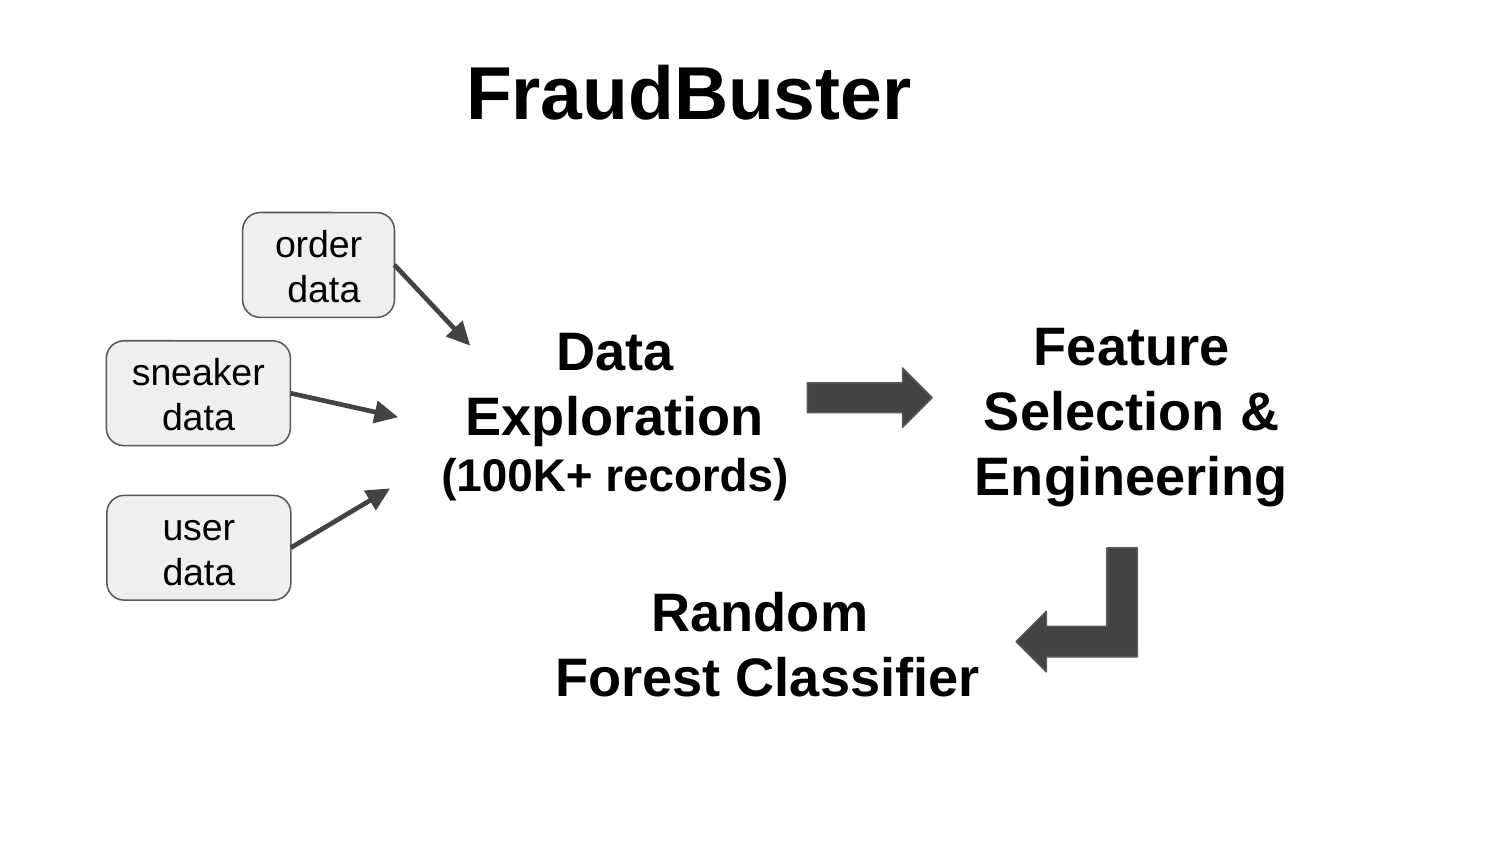

FraudBuster
order
 data

Feature Selection & Engineering

Data Exploration
(100K+ records)

sneaker data

user data

Random
Forest Classifier